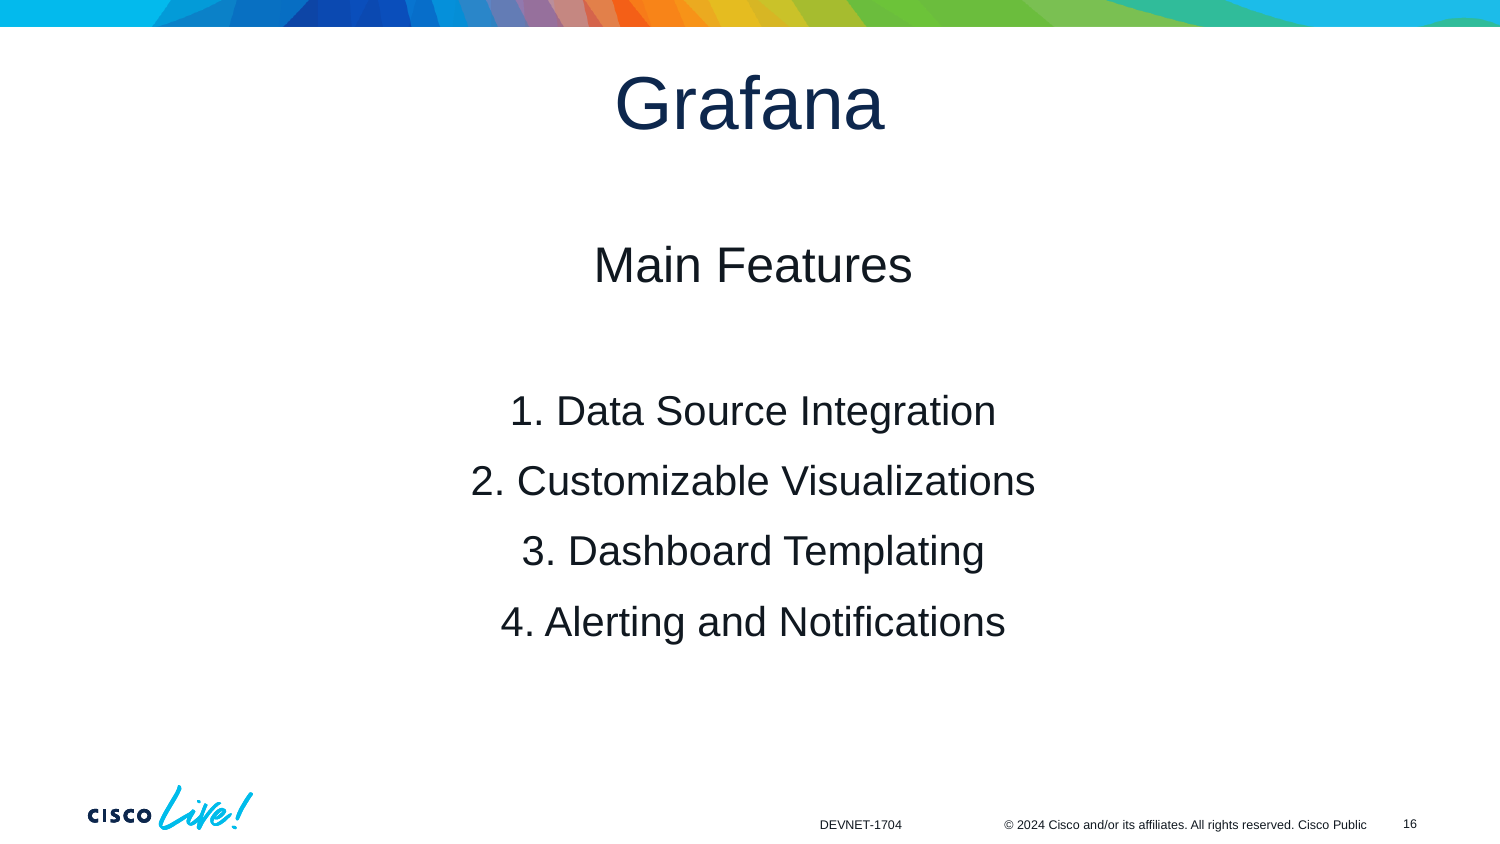

# Grafana

Main Features

1. Data Source Integration
2. Customizable Visualizations
3. Dashboard Templating
4. Alerting and Notifications

16
DEVNET-1704